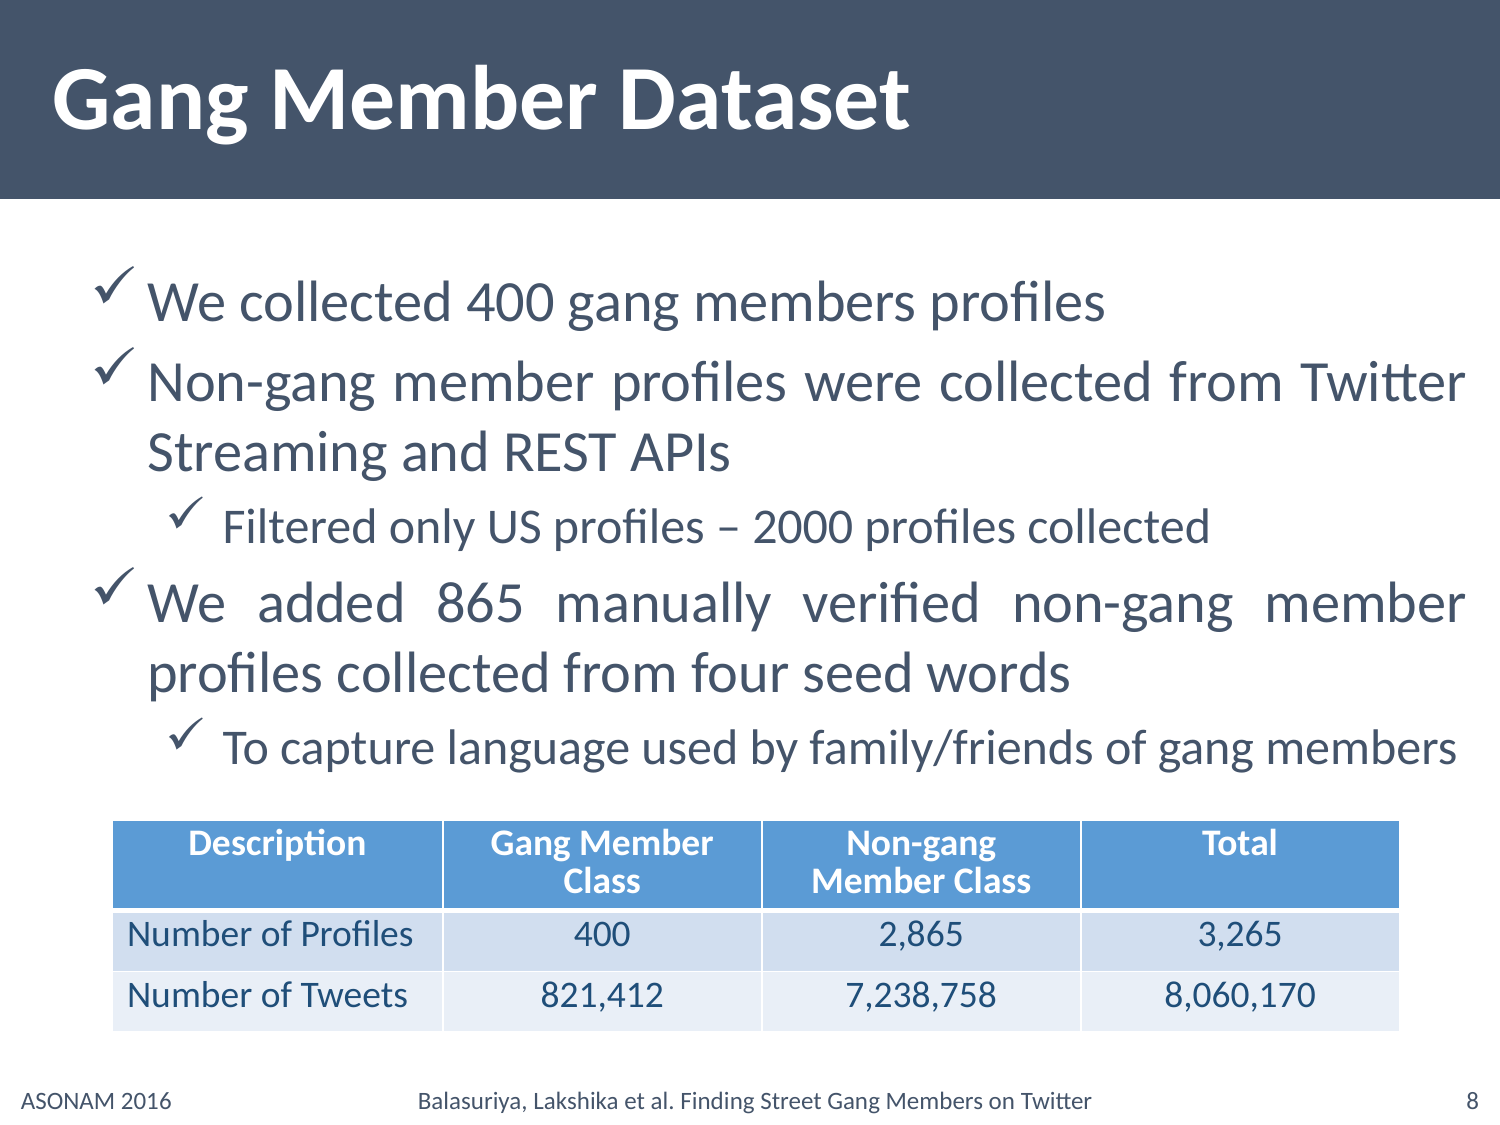

# Gang Member Dataset
We collected 400 gang members profiles
Non-gang member profiles were collected from Twitter Streaming and REST APIs
Filtered only US profiles – 2000 profiles collected
We added 865 manually verified non-gang member profiles collected from four seed words
To capture language used by family/friends of gang members
| Description | Gang Member Class | Non-gang Member Class | Total |
| --- | --- | --- | --- |
| Number of Profiles | 400 | 2,865 | 3,265 |
| Number of Tweets | 821,412 | 7,238,758 | 8,060,170 |
Balasuriya, Lakshika et al. Finding Street Gang Members on Twitter
ASONAM 2016
8